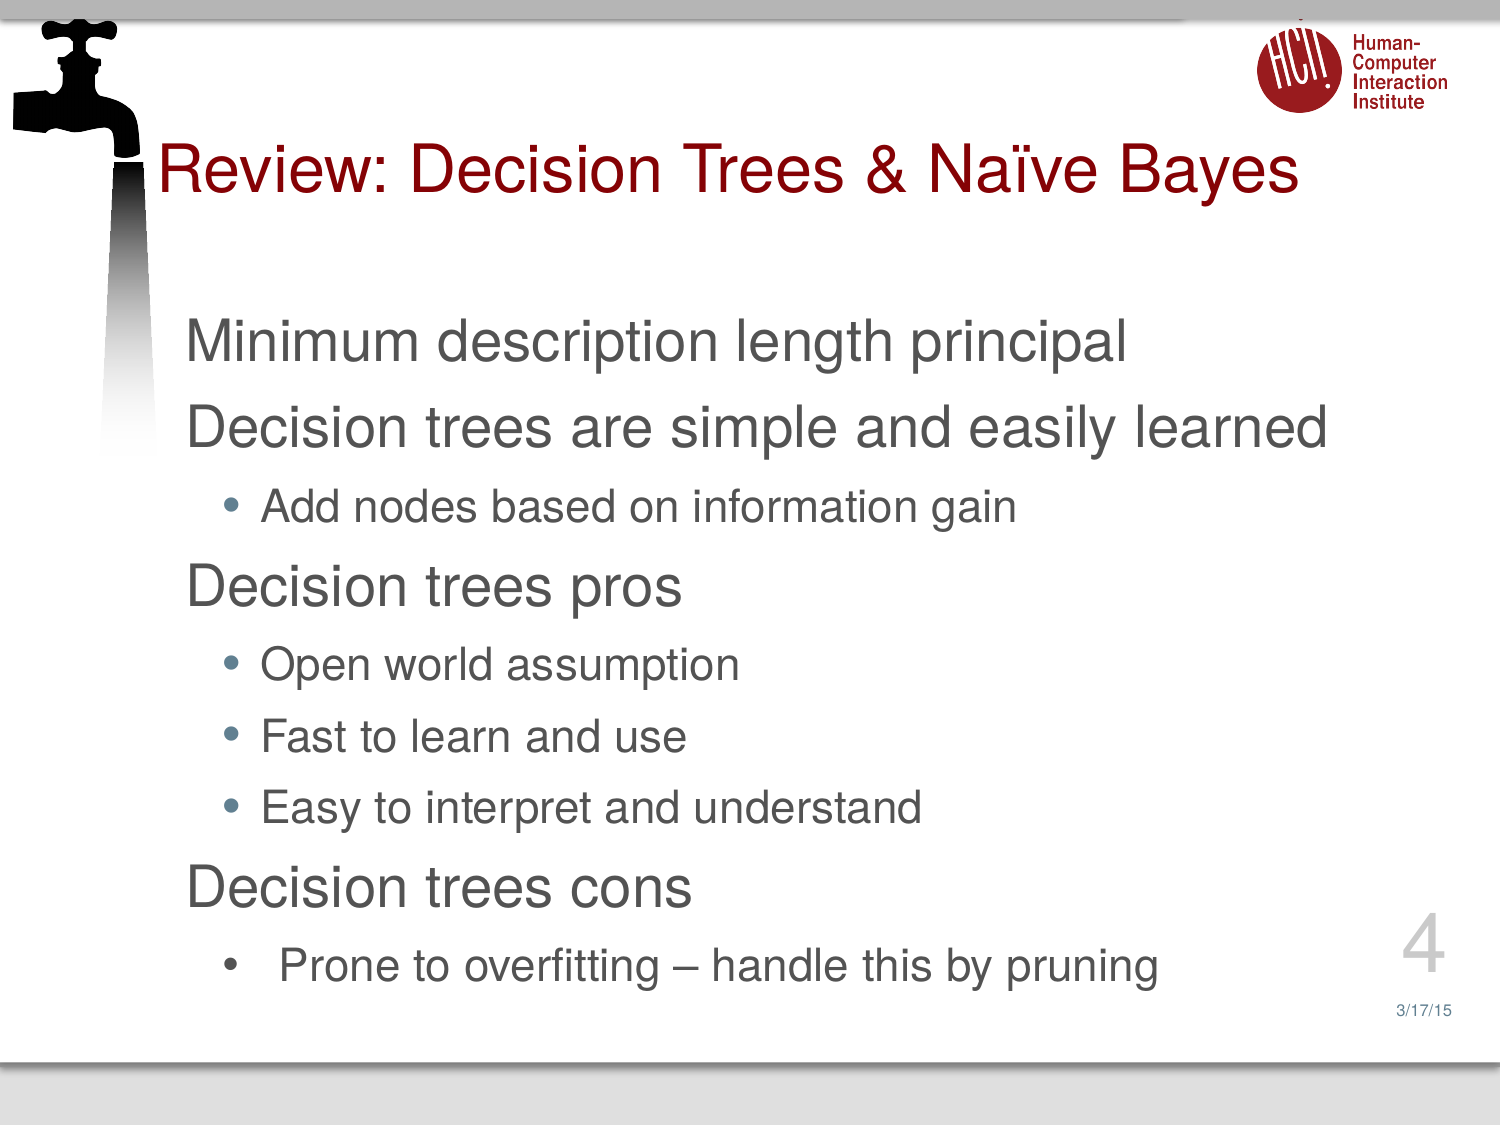

# Review: Decision Trees & Naïve Bayes
Minimum description length principal
Decision trees are simple and easily learned
Add nodes based on information gain
Decision trees pros
Open world assumption
Fast to learn and use
Easy to interpret and understand
Decision trees cons
Prone to overfitting – handle this by pruning

4
3/17/15